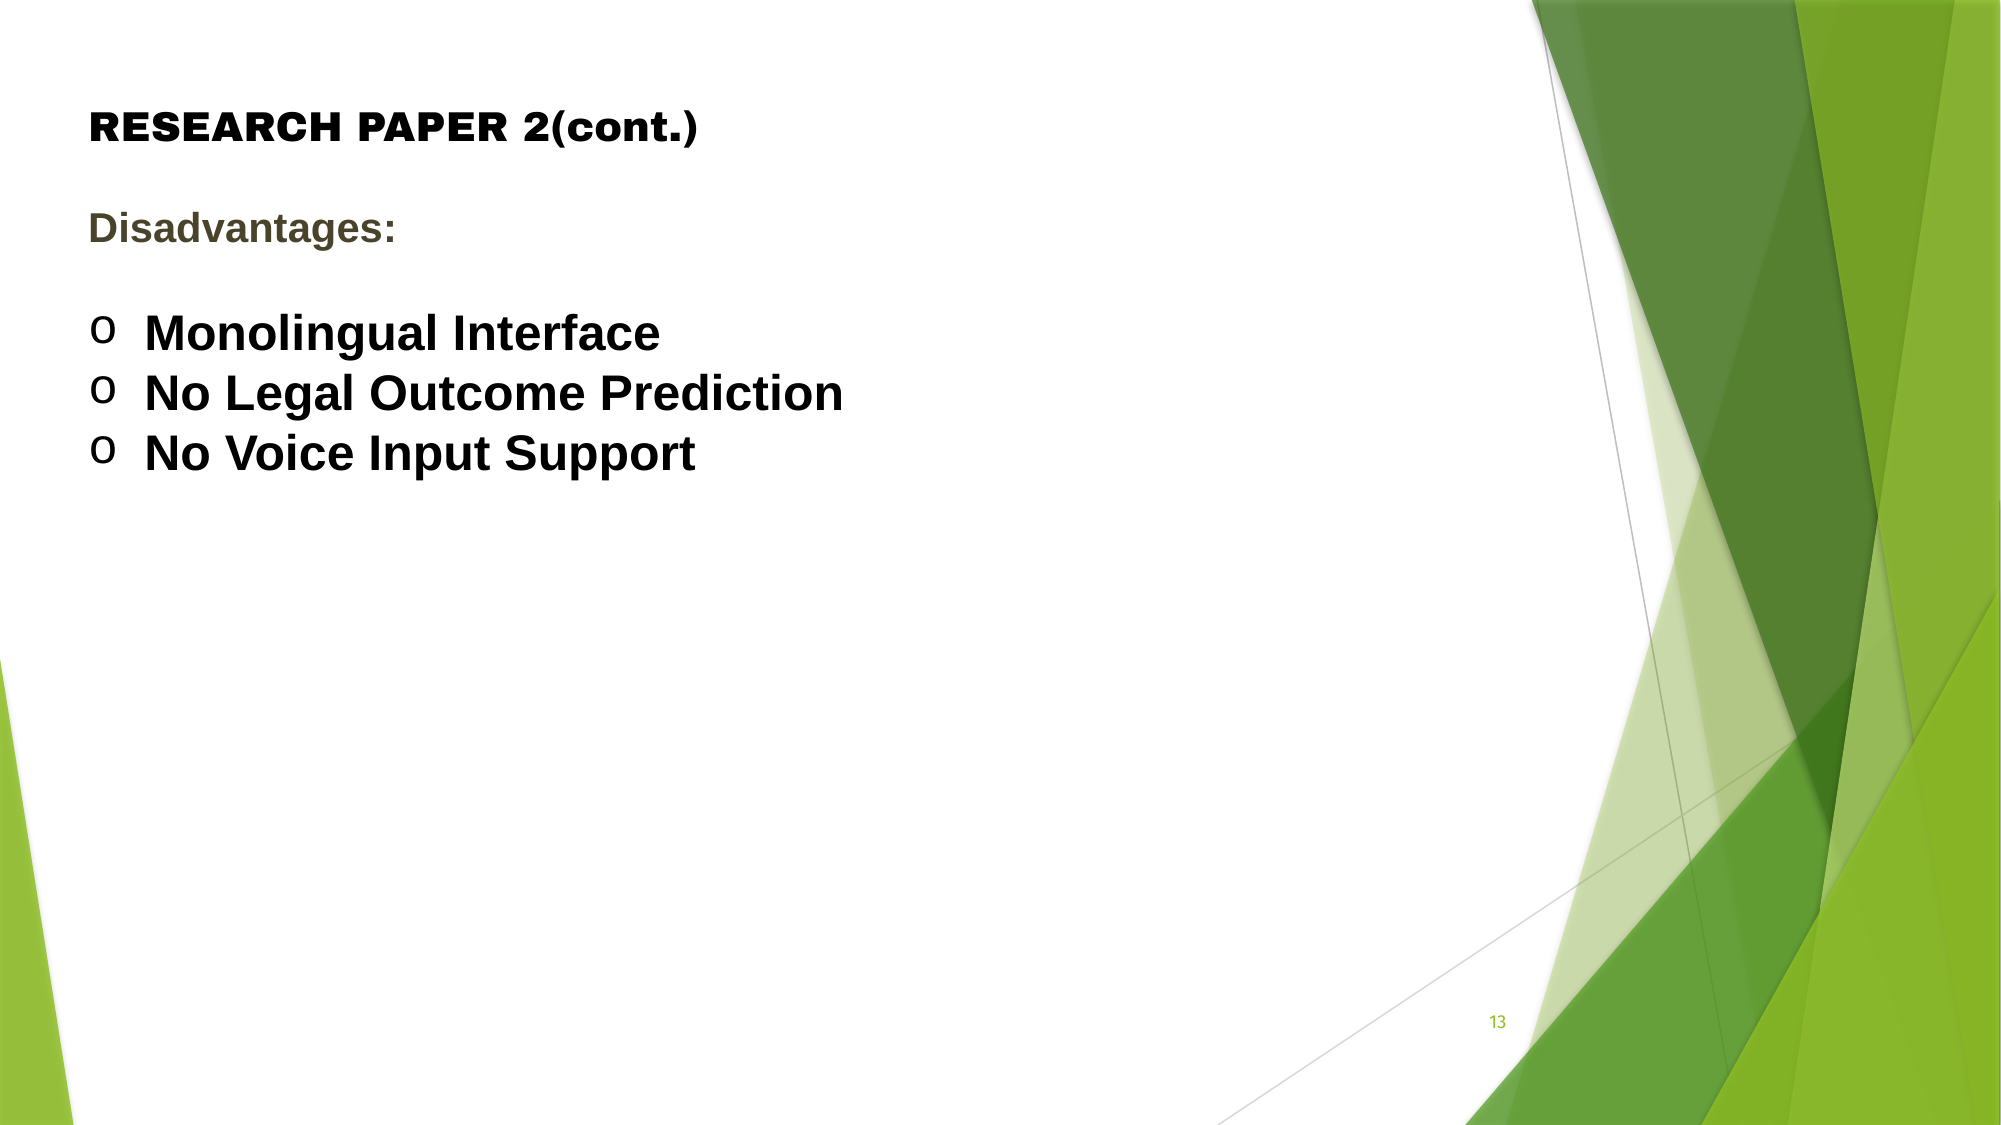

RESEARCH PAPER 2(cont.)

Disadvantages:

Monolingual Interface
No Legal Outcome Prediction
No Voice Input Support
13